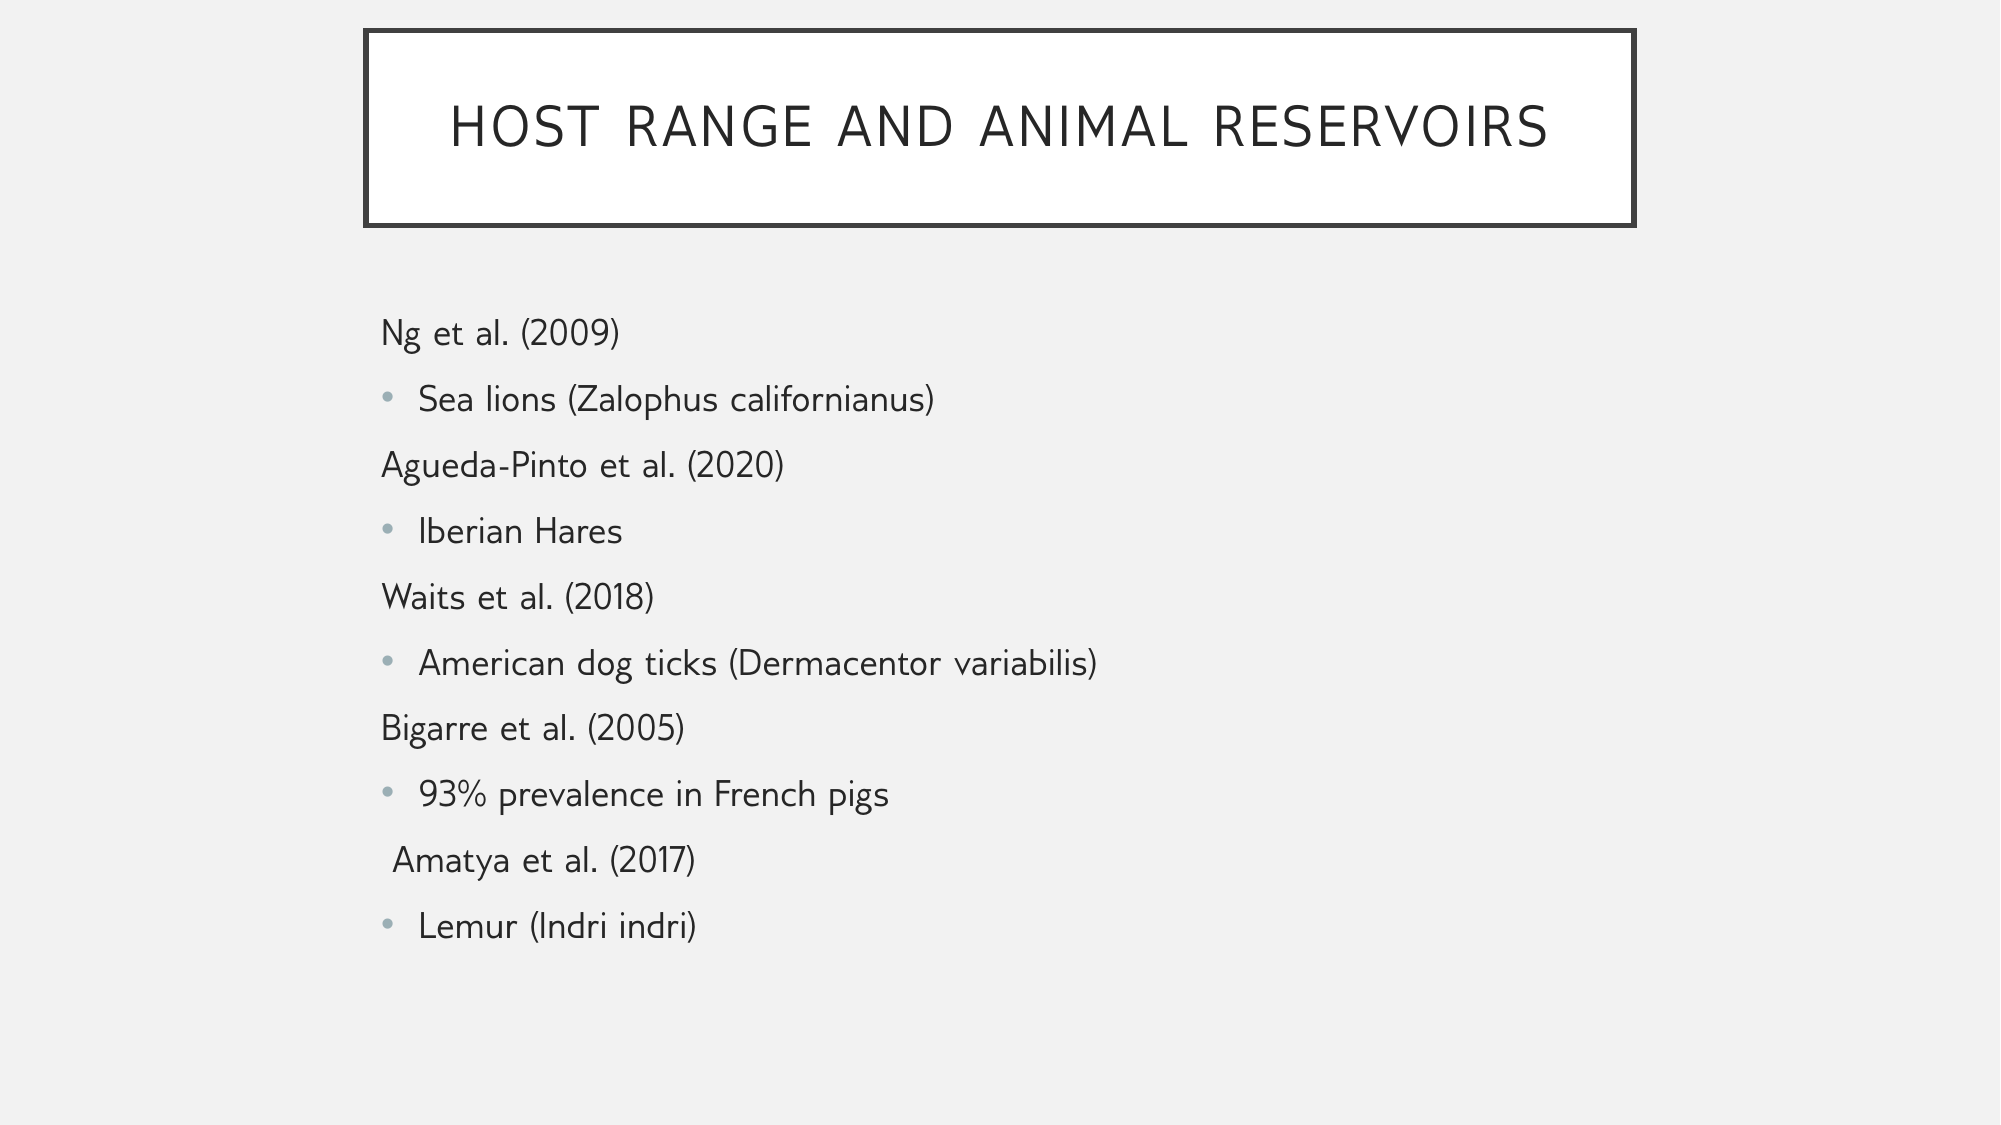

# Host Range and Animal Reservoirs
Ng et al. (2009)
Sea lions (Zalophus californianus)
Agueda-Pinto et al. (2020)
Iberian Hares
Waits et al. (2018)
American dog ticks (Dermacentor variabilis)
Bigarre et al. (2005)
93% prevalence in French pigs
 Amatya et al. (2017)
Lemur (Indri indri)